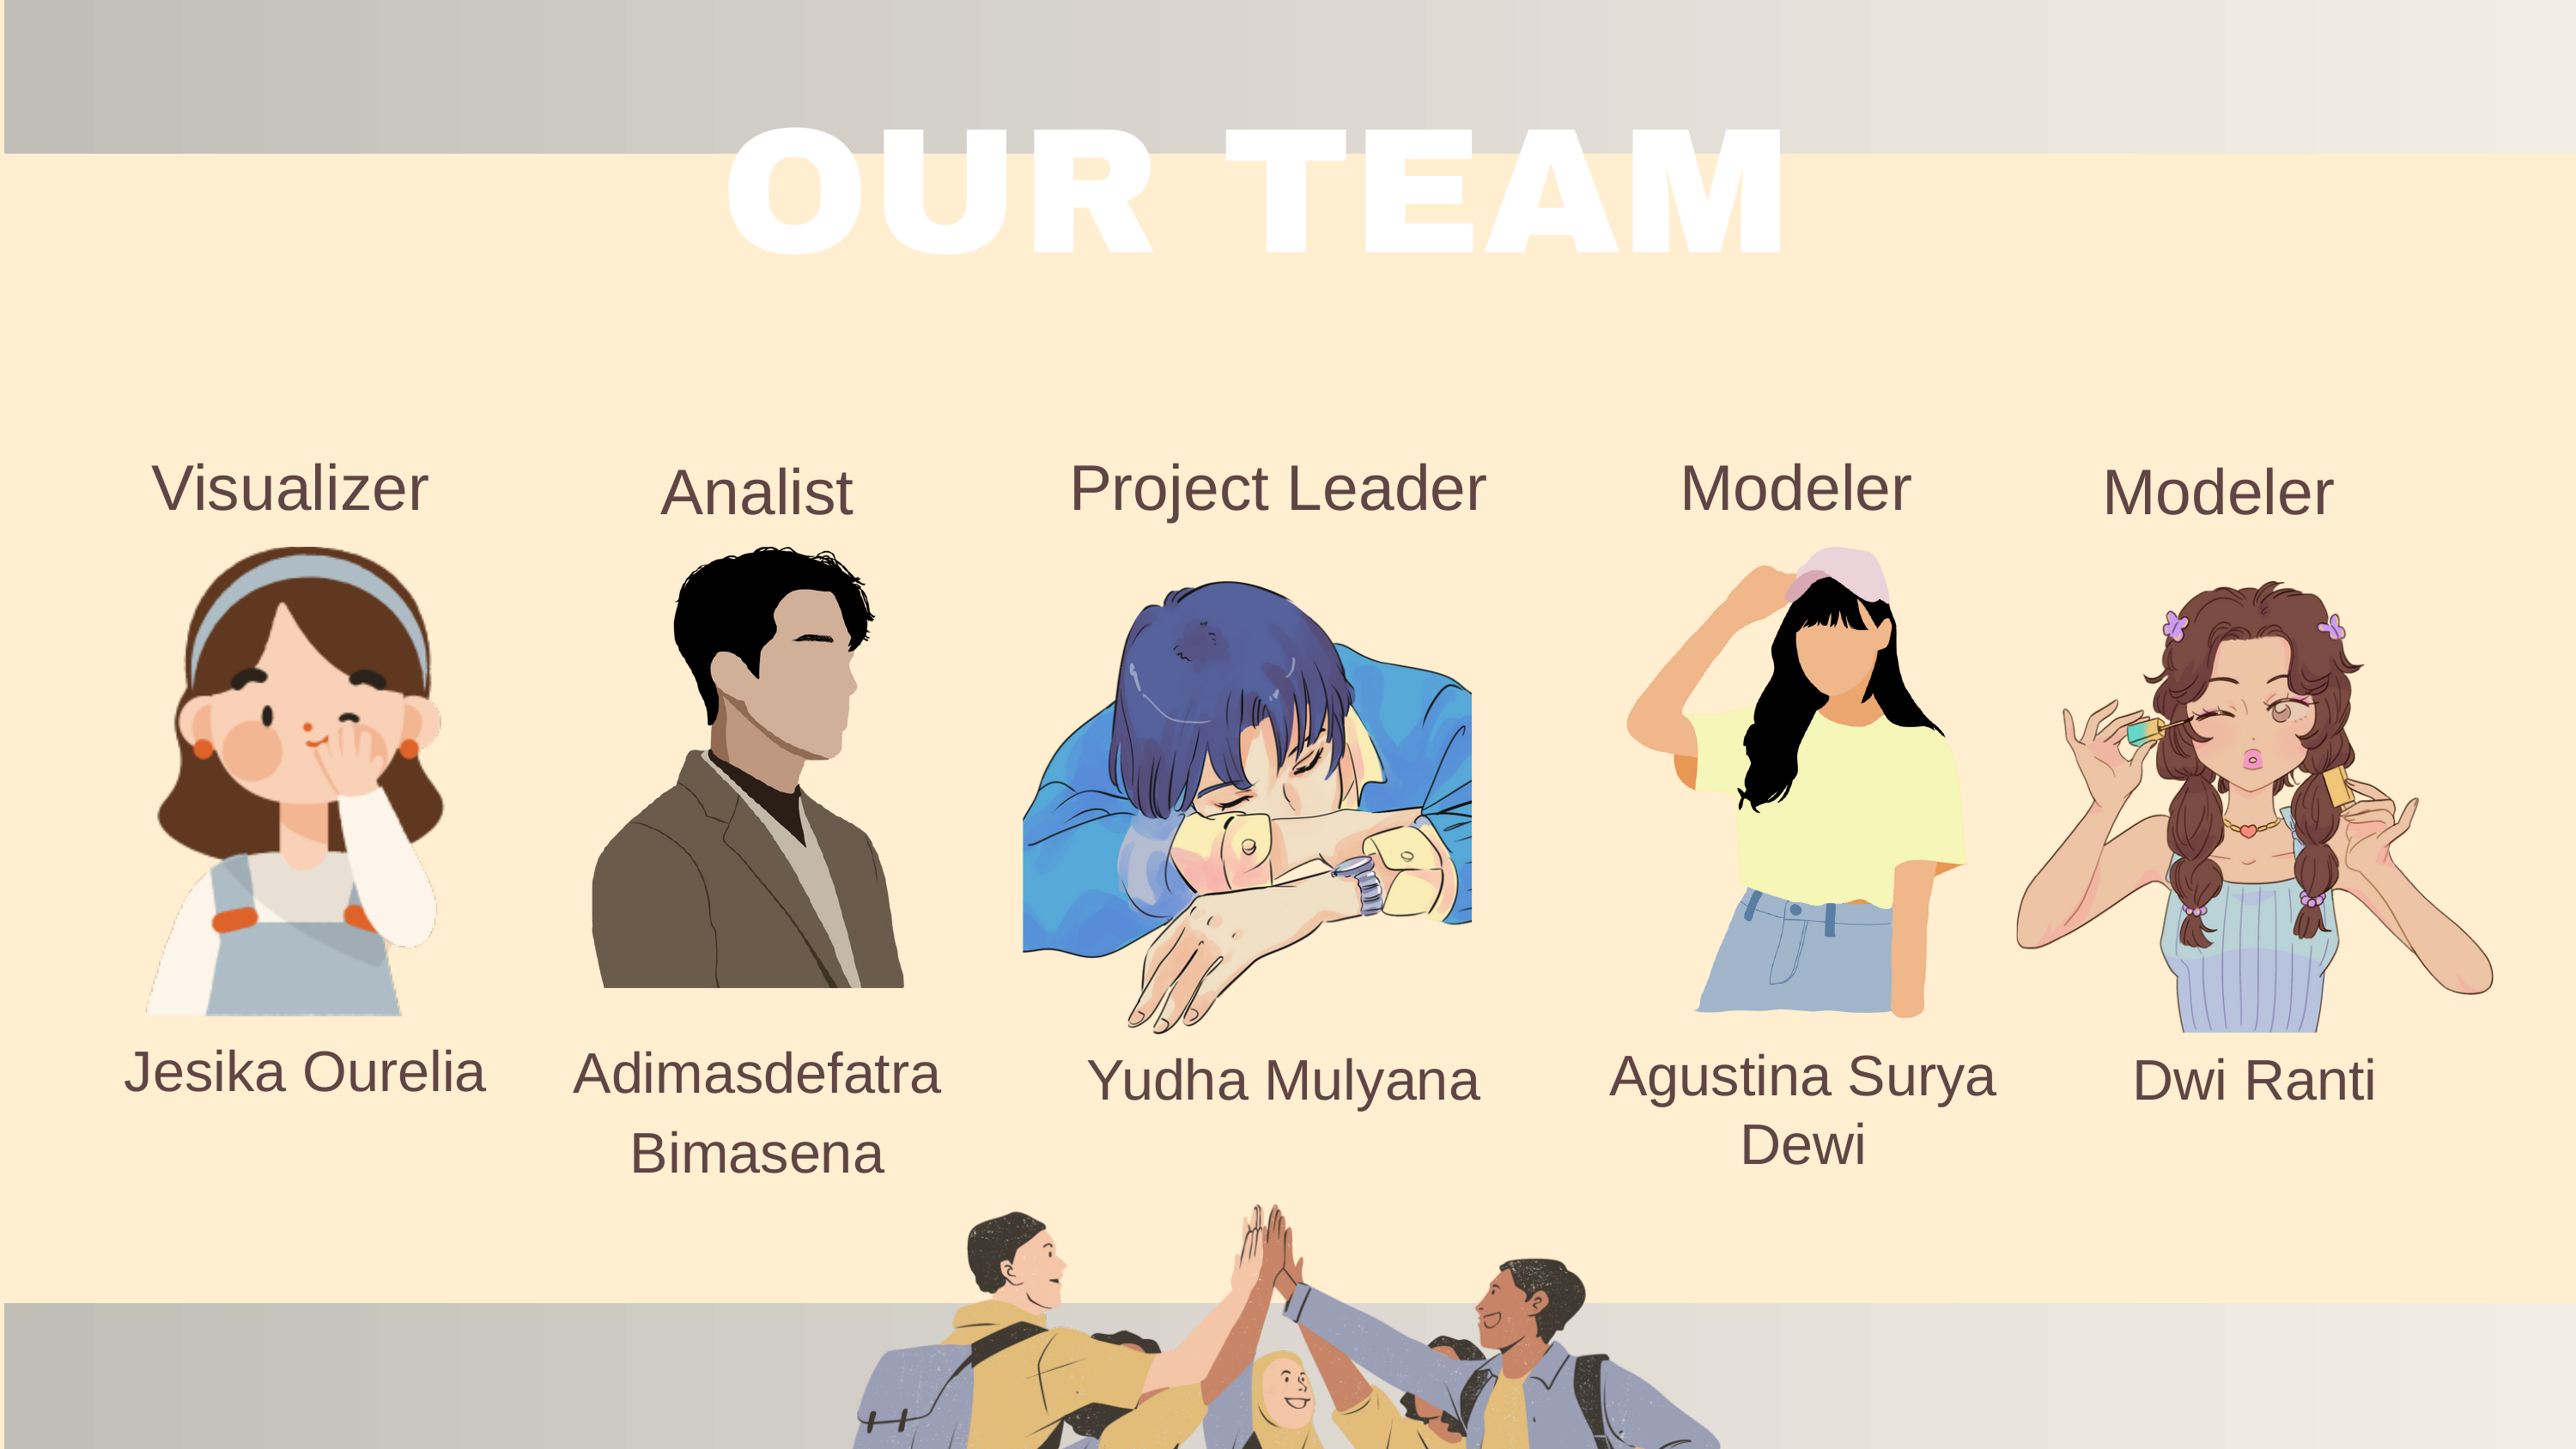

OUR TEAM

Visualizer
Project Leader
Modeler
Analist
Modeler

Adimasdefatra Bimasena
Jesika Ourelia
Agustina Surya Dewi
Yudha Mulyana
Dwi Ranti